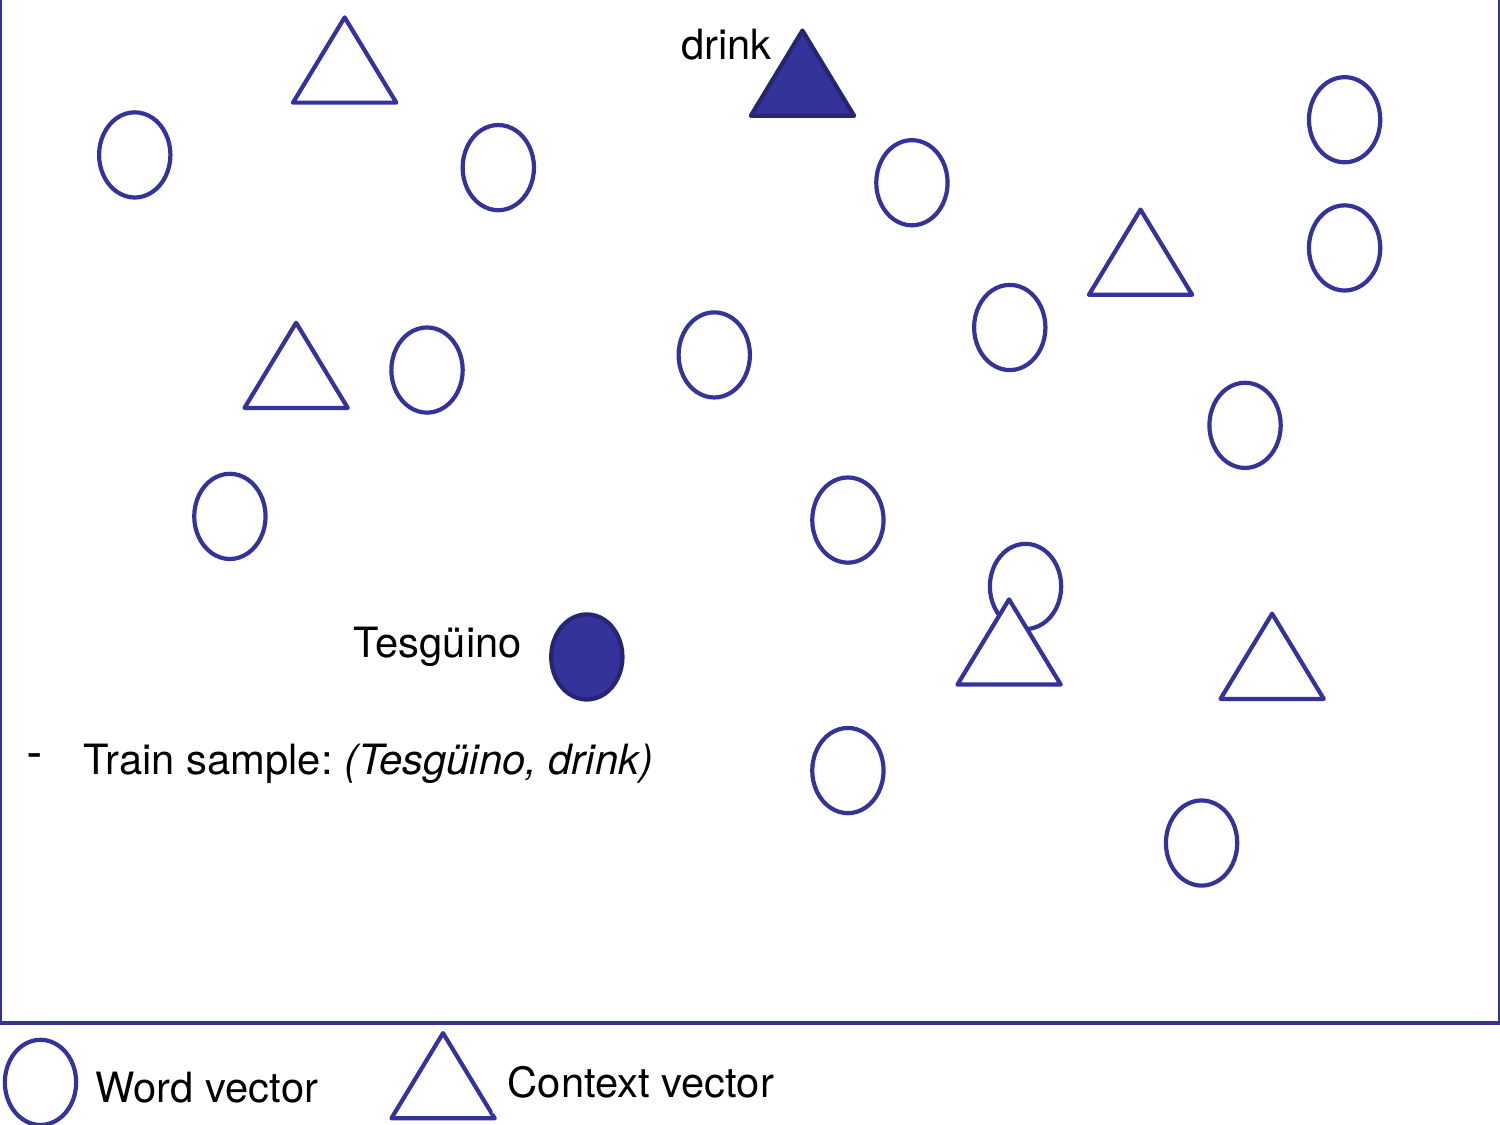

drink

Tesgüino

Train sample: (Tesgüino, drink)

Context vector
Word vector